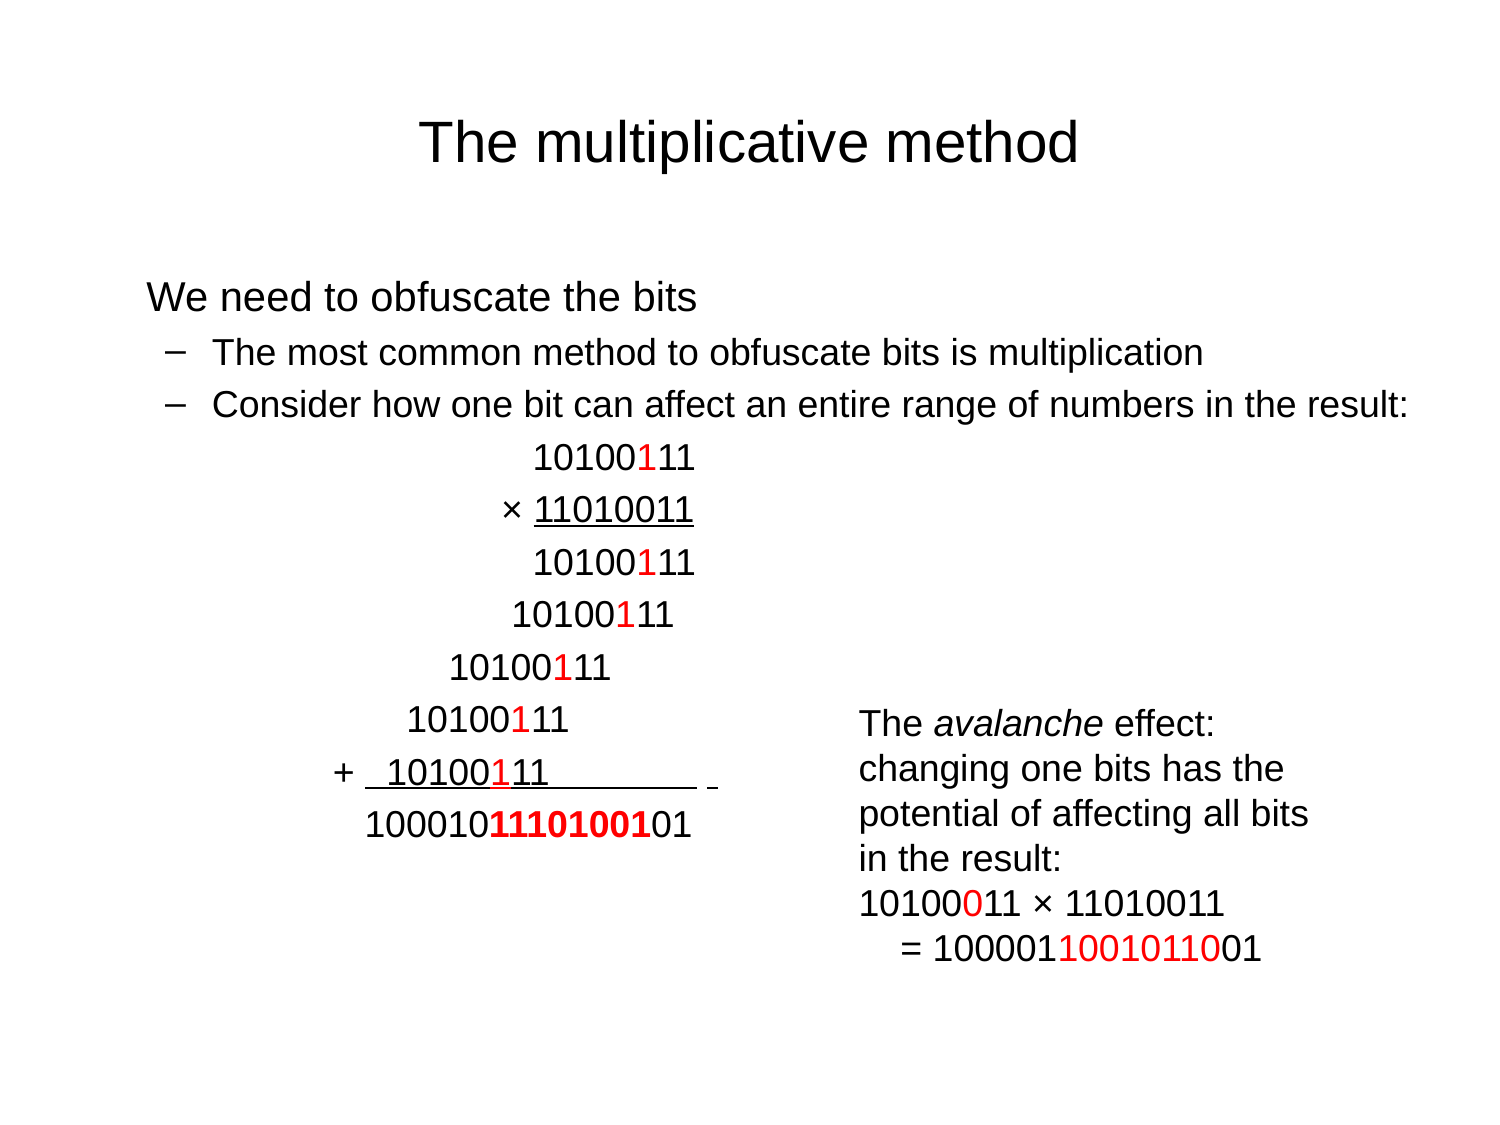

# The multiplicative method
	We need to obfuscate the bits
The most common method to obfuscate bits is multiplication
Consider how one bit can affect an entire range of numbers in the result:
                                   10100111
                                × 11010011
                                   10100111
                                 10100111
                           10100111
                       10100111
                +   10100111              .
                   1000101110100101

The avalanche effect:  changing one bits has the potential of affecting all bits in the result:
10100011 × 11010011
    = 1000011001011001